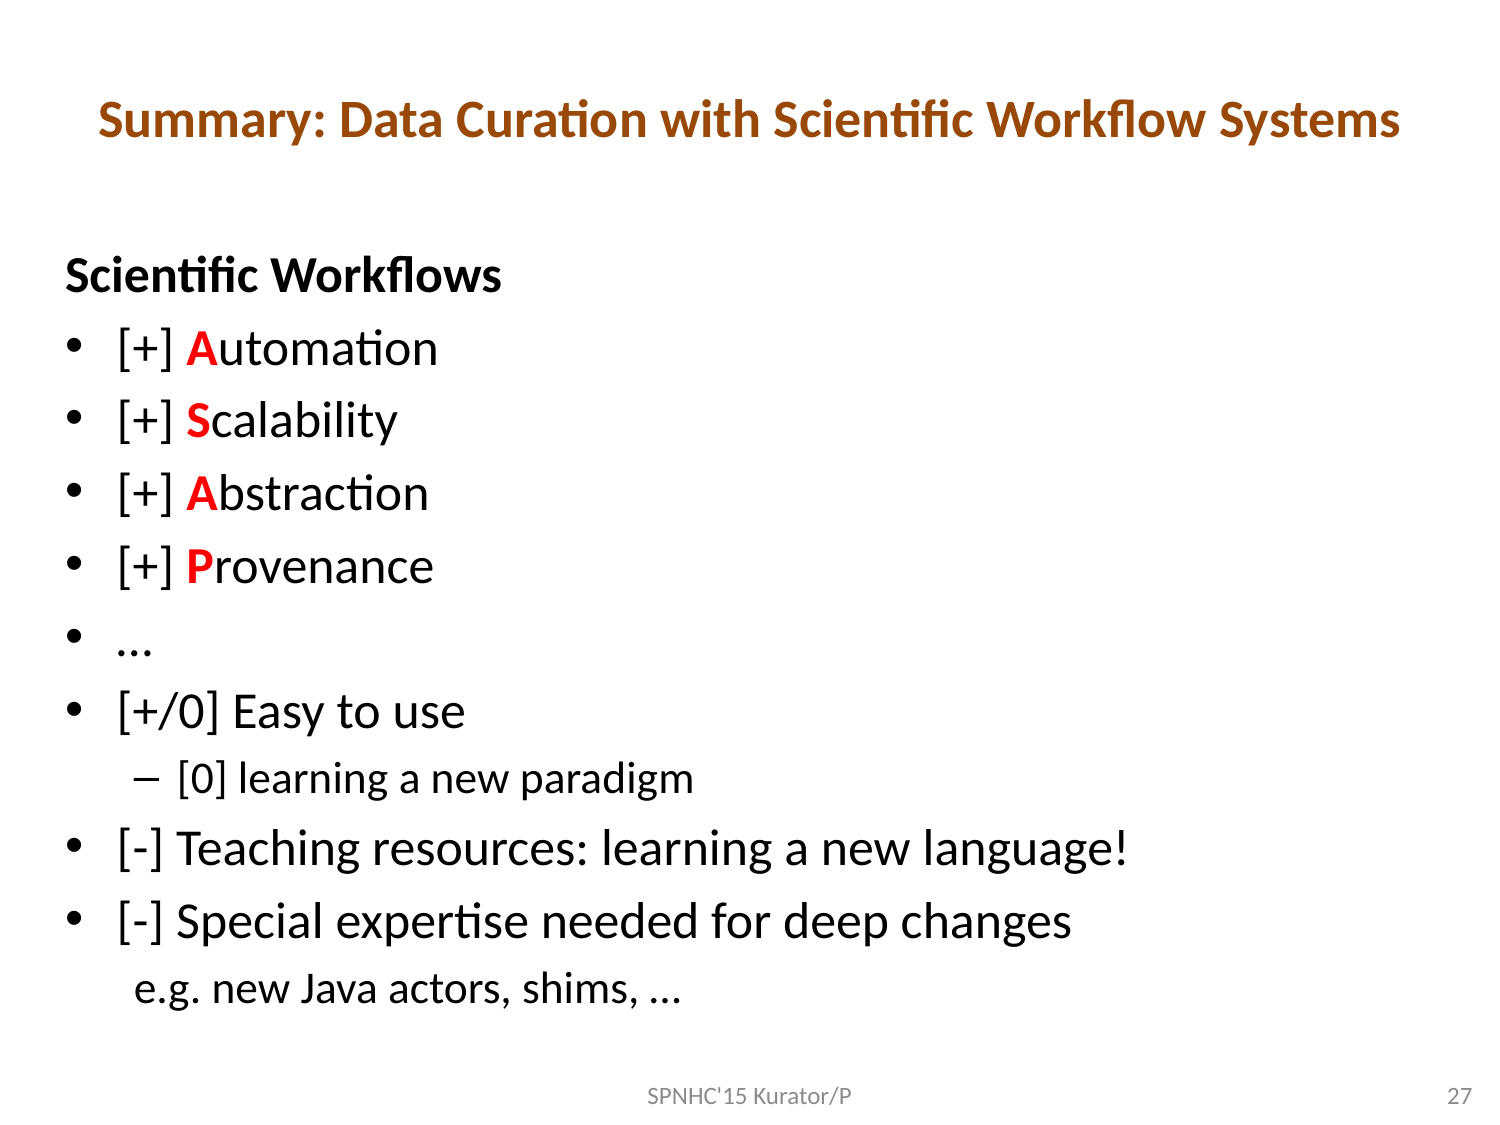

# Summary: Data Curation with Scientific Workflow Systems
Scientific Workflows
[+] Automation
[+] Scalability
[+] Abstraction
[+] Provenance
…
[+/0] Easy to use
[0] learning a new paradigm
[-] Teaching resources: learning a new language!
[-] Special expertise needed for deep changes
	e.g. new Java actors, shims, …

SPNHC'15 Kurator/P
27